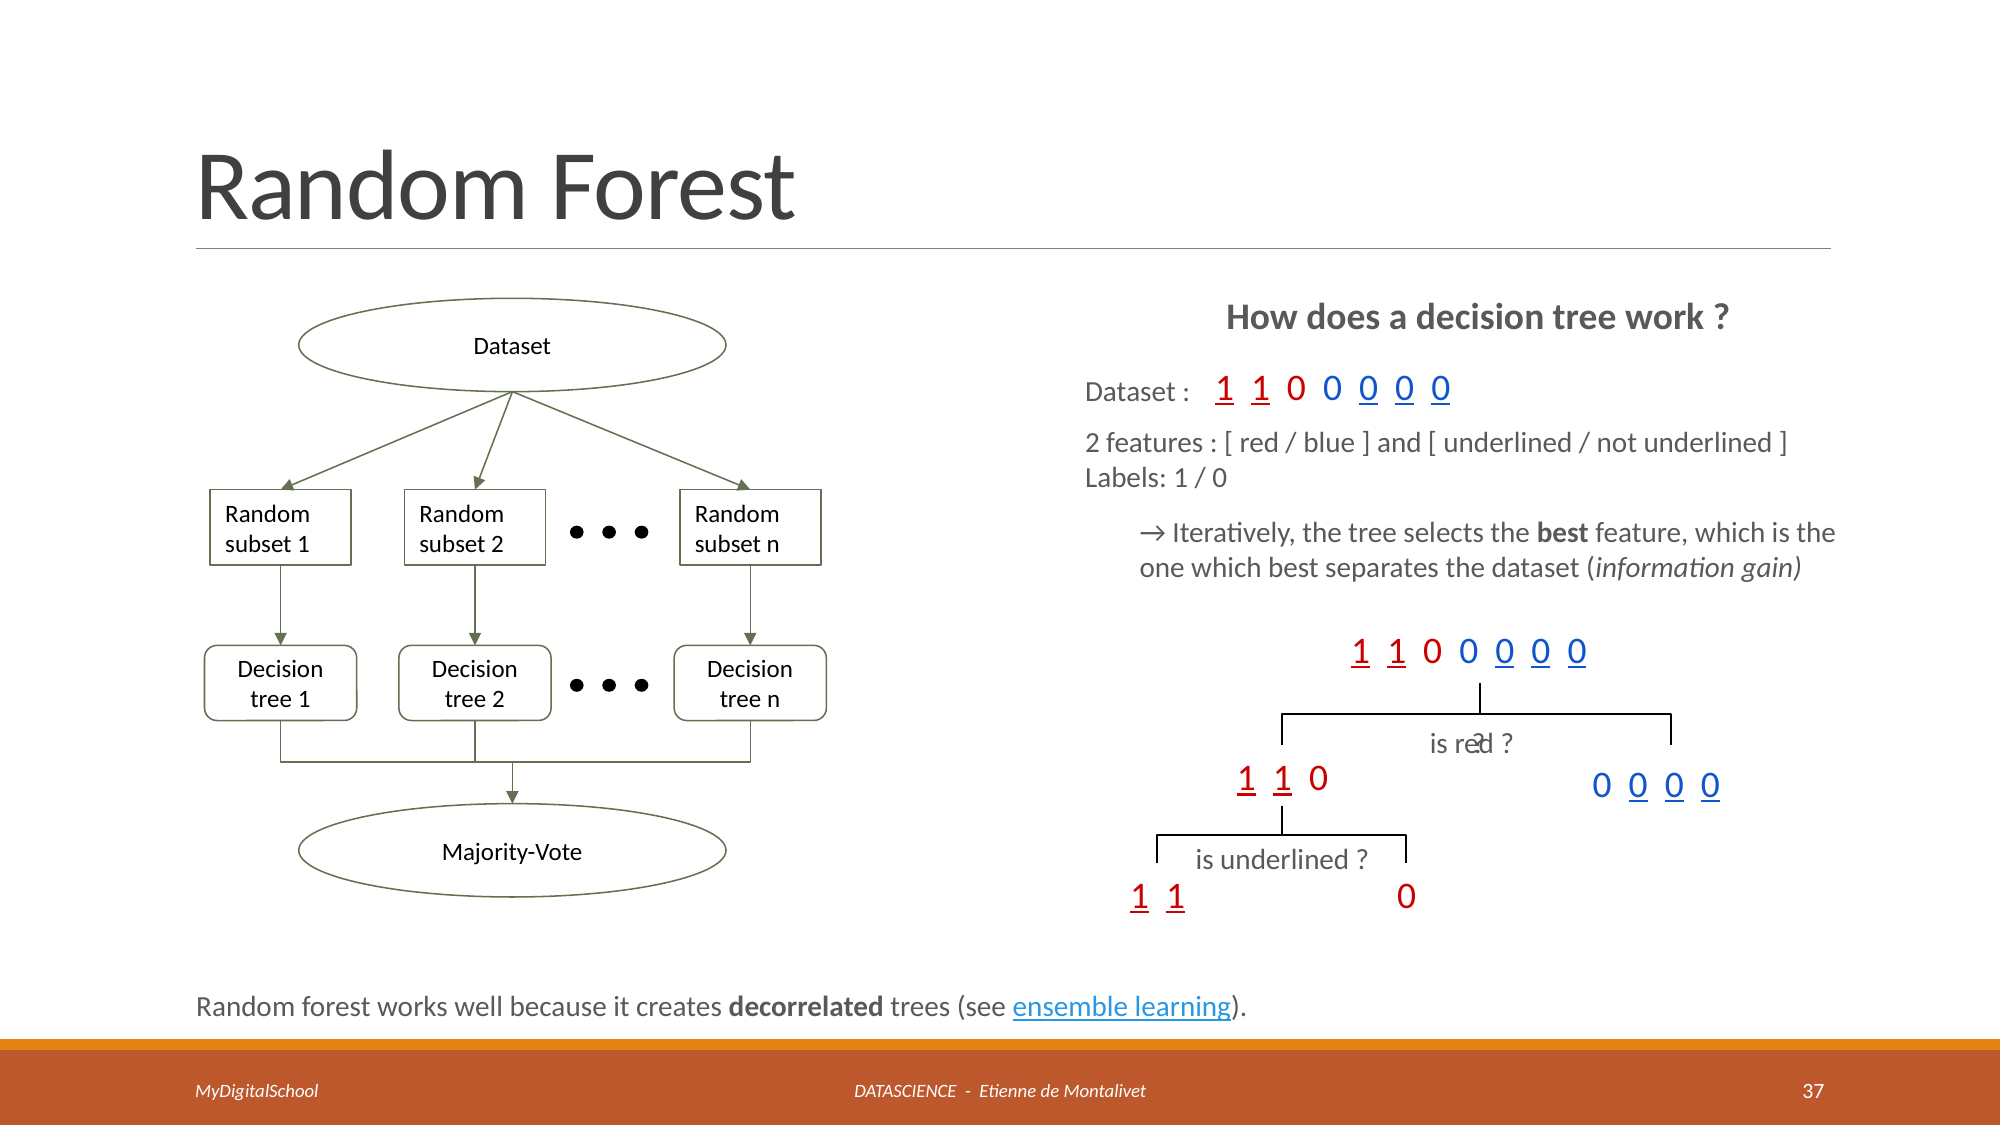

# Random Forest
How does a decision tree work ?
Dataset
Random subset 1
Random subset 2
Random subset n

Decision tree 1
Decision tree 2
Decision tree n

Majority-Vote
1  1  0  0  0  0  0
Dataset :
2 features : [ red / blue ] and [ underlined / not underlined ]
Labels: 1 / 0
→ Iteratively, the tree selects the best feature, which is the one which best separates the dataset (information gain)
1  1  0  0  0  0  0
?
is red ?
0  0  0  0
1  1  0
is underlined ?
1  1
0
Random forest works well because it creates decorrelated trees (see ensemble learning).
MyDigitalSchool
DATASCIENCE  -  Etienne de Montalivet
37